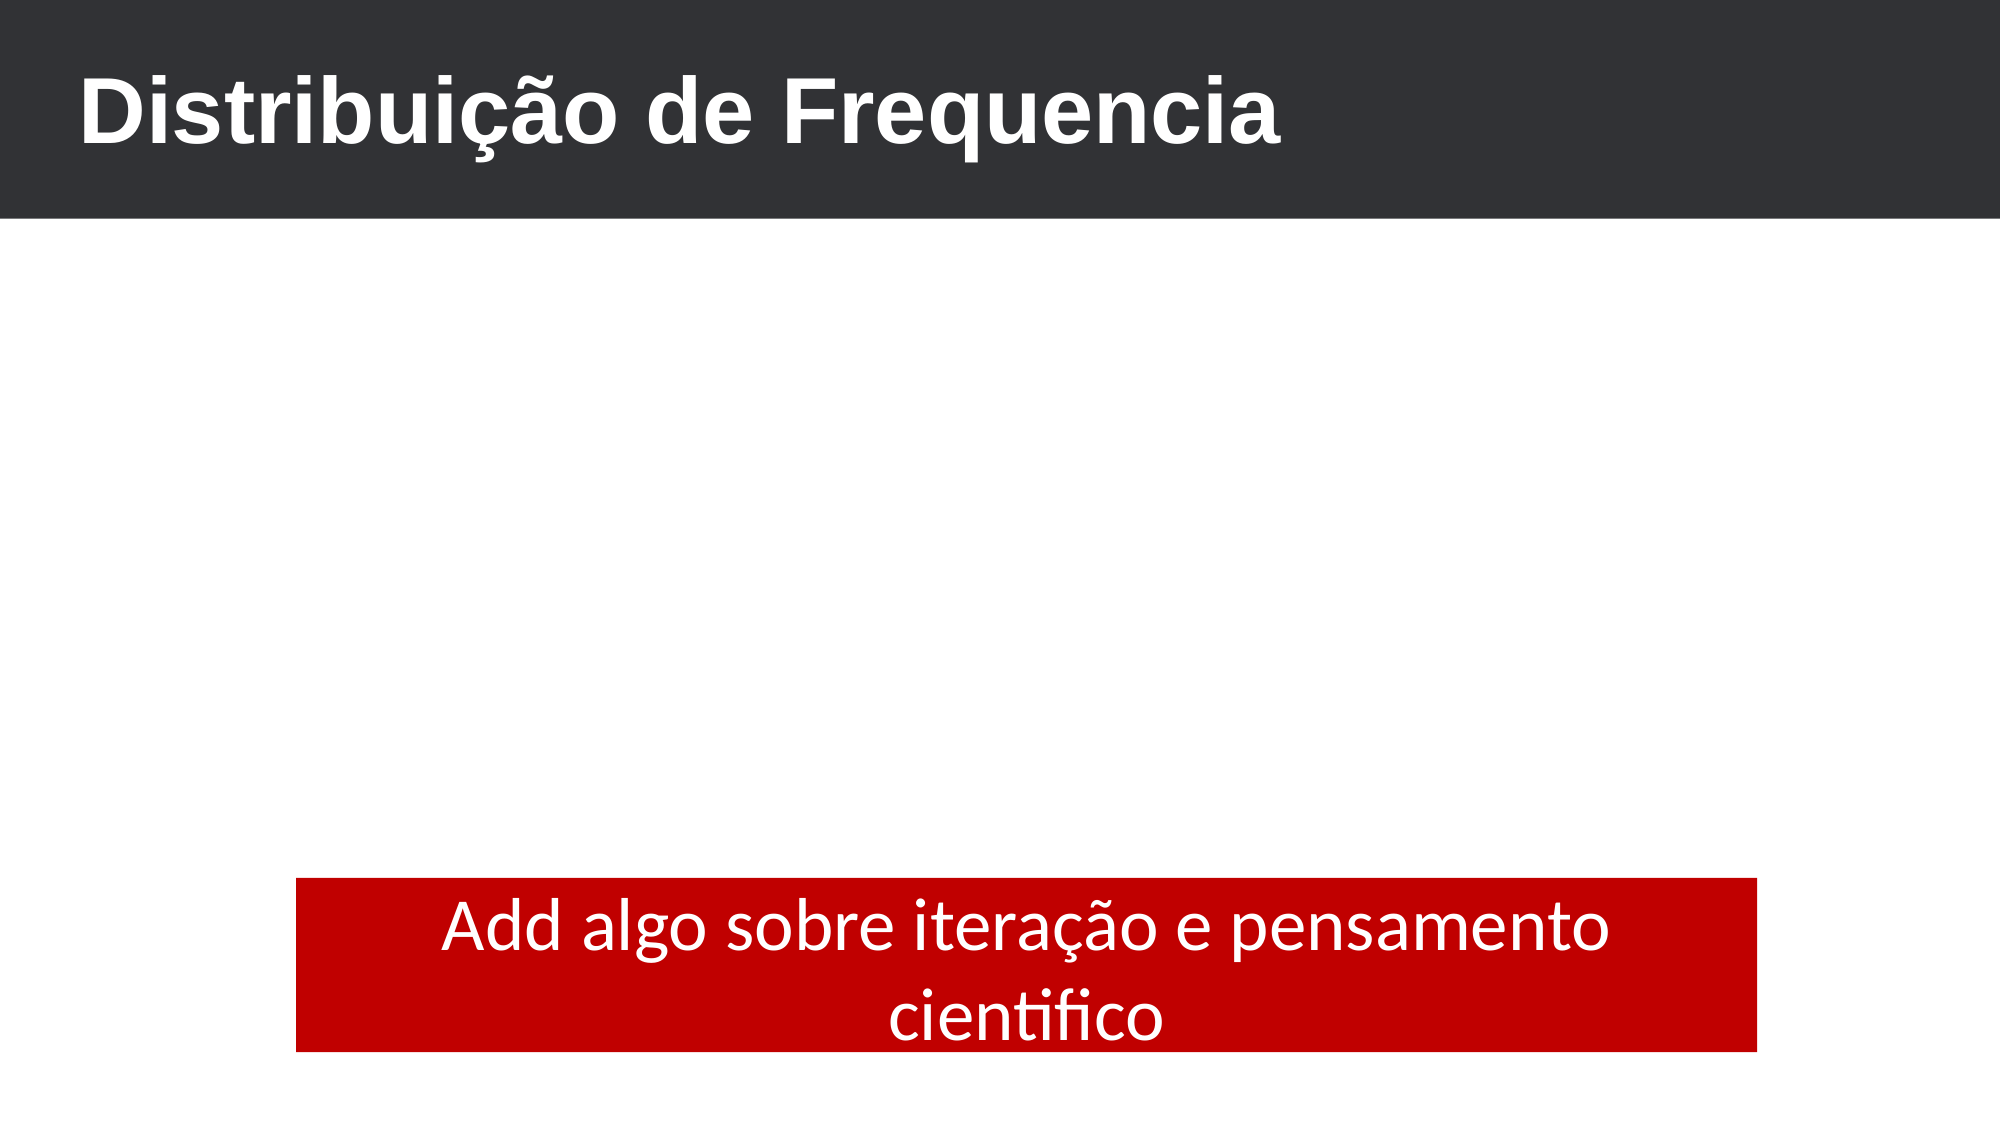

# Distribuição de Frequencia
Add algo sobre iteração e pensamento cientifico